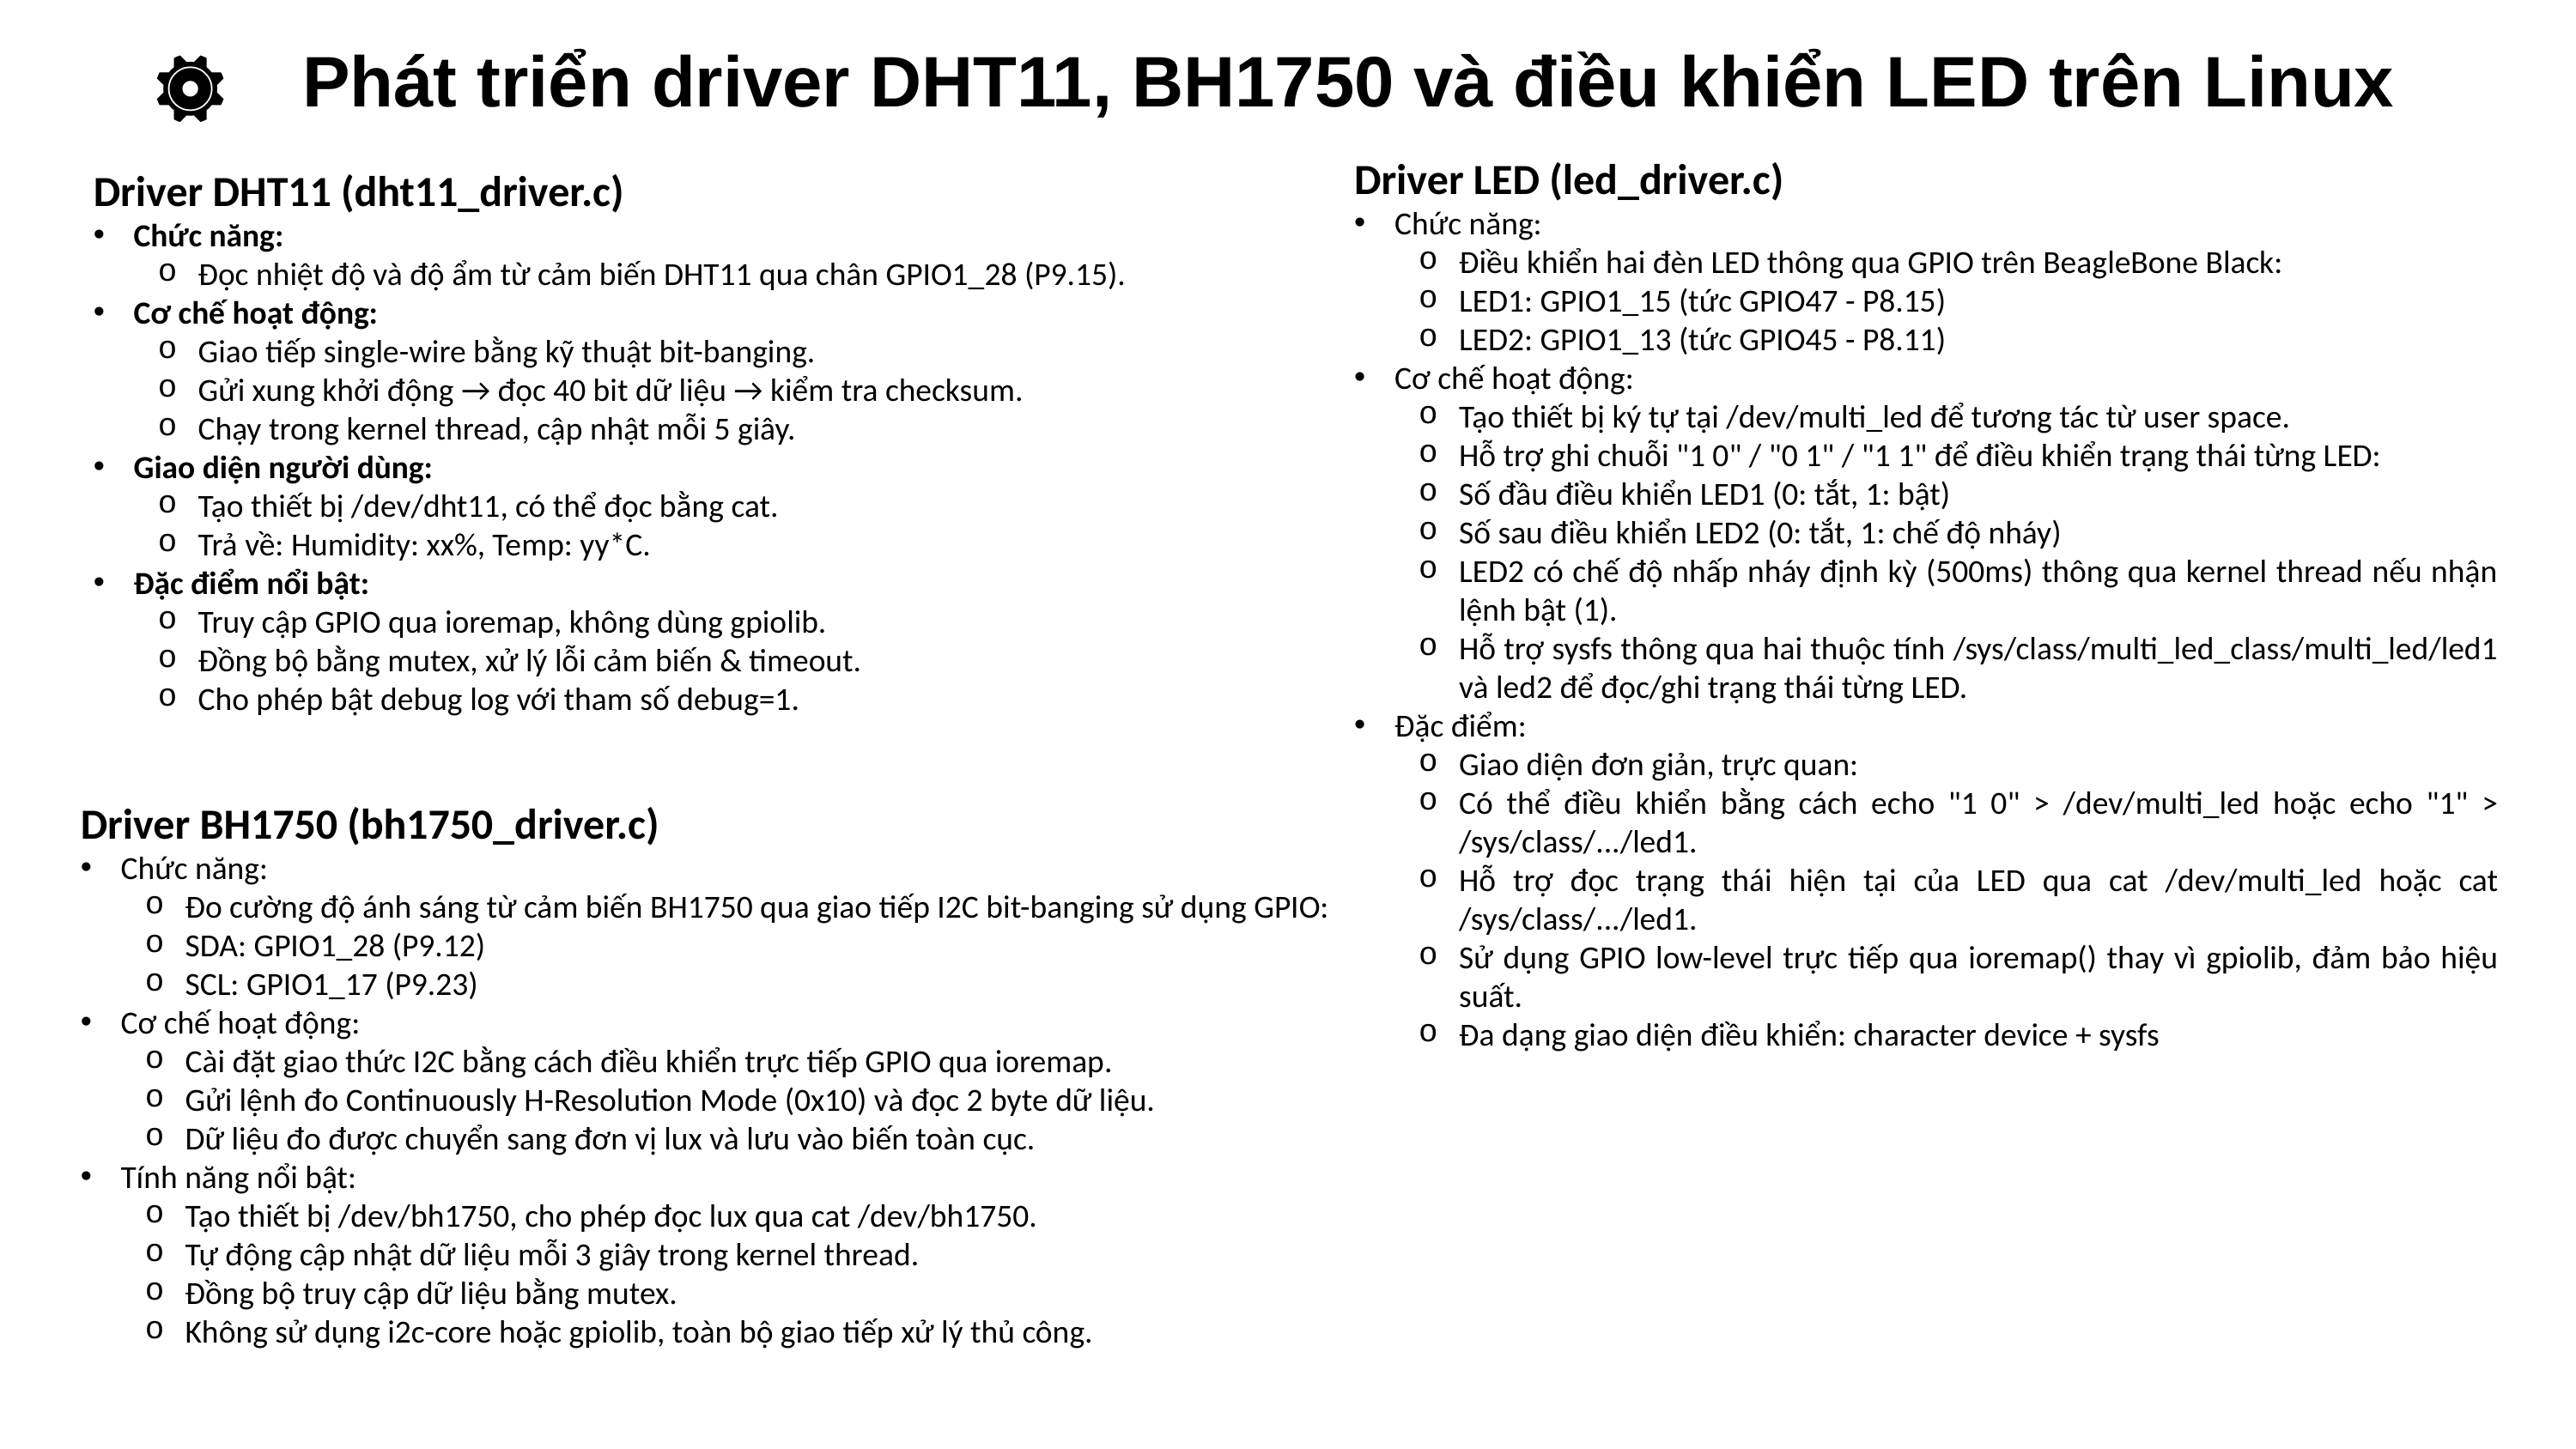

⚙️
Phát triển driver DHT11, BH1750 và điều khiển LED trên Linux
Driver LED (led_driver.c)
Chức năng:
Điều khiển hai đèn LED thông qua GPIO trên BeagleBone Black:
LED1: GPIO1_15 (tức GPIO47 - P8.15)
LED2: GPIO1_13 (tức GPIO45 - P8.11)
Cơ chế hoạt động:
Tạo thiết bị ký tự tại /dev/multi_led để tương tác từ user space.
Hỗ trợ ghi chuỗi "1 0" / "0 1" / "1 1" để điều khiển trạng thái từng LED:
Số đầu điều khiển LED1 (0: tắt, 1: bật)
Số sau điều khiển LED2 (0: tắt, 1: chế độ nháy)
LED2 có chế độ nhấp nháy định kỳ (500ms) thông qua kernel thread nếu nhận lệnh bật (1).
Hỗ trợ sysfs thông qua hai thuộc tính /sys/class/multi_led_class/multi_led/led1 và led2 để đọc/ghi trạng thái từng LED.
Đặc điểm:
Giao diện đơn giản, trực quan:
Có thể điều khiển bằng cách echo "1 0" > /dev/multi_led hoặc echo "1" > /sys/class/.../led1.
Hỗ trợ đọc trạng thái hiện tại của LED qua cat /dev/multi_led hoặc cat /sys/class/.../led1.
Sử dụng GPIO low-level trực tiếp qua ioremap() thay vì gpiolib, đảm bảo hiệu suất.
Đa dạng giao diện điều khiển: character device + sysfs
Driver DHT11 (dht11_driver.c)
Chức năng:
Đọc nhiệt độ và độ ẩm từ cảm biến DHT11 qua chân GPIO1_28 (P9.15).
Cơ chế hoạt động:
Giao tiếp single-wire bằng kỹ thuật bit-banging.
Gửi xung khởi động → đọc 40 bit dữ liệu → kiểm tra checksum.
Chạy trong kernel thread, cập nhật mỗi 5 giây.
Giao diện người dùng:
Tạo thiết bị /dev/dht11, có thể đọc bằng cat.
Trả về: Humidity: xx%, Temp: yy*C.
Đặc điểm nổi bật:
Truy cập GPIO qua ioremap, không dùng gpiolib.
Đồng bộ bằng mutex, xử lý lỗi cảm biến & timeout.
Cho phép bật debug log với tham số debug=1.
Driver BH1750 (bh1750_driver.c)
Chức năng:
Đo cường độ ánh sáng từ cảm biến BH1750 qua giao tiếp I2C bit-banging sử dụng GPIO:
SDA: GPIO1_28 (P9.12)
SCL: GPIO1_17 (P9.23)
Cơ chế hoạt động:
Cài đặt giao thức I2C bằng cách điều khiển trực tiếp GPIO qua ioremap.
Gửi lệnh đo Continuously H-Resolution Mode (0x10) và đọc 2 byte dữ liệu.
Dữ liệu đo được chuyển sang đơn vị lux và lưu vào biến toàn cục.
Tính năng nổi bật:
Tạo thiết bị /dev/bh1750, cho phép đọc lux qua cat /dev/bh1750.
Tự động cập nhật dữ liệu mỗi 3 giây trong kernel thread.
Đồng bộ truy cập dữ liệu bằng mutex.
Không sử dụng i2c-core hoặc gpiolib, toàn bộ giao tiếp xử lý thủ công.